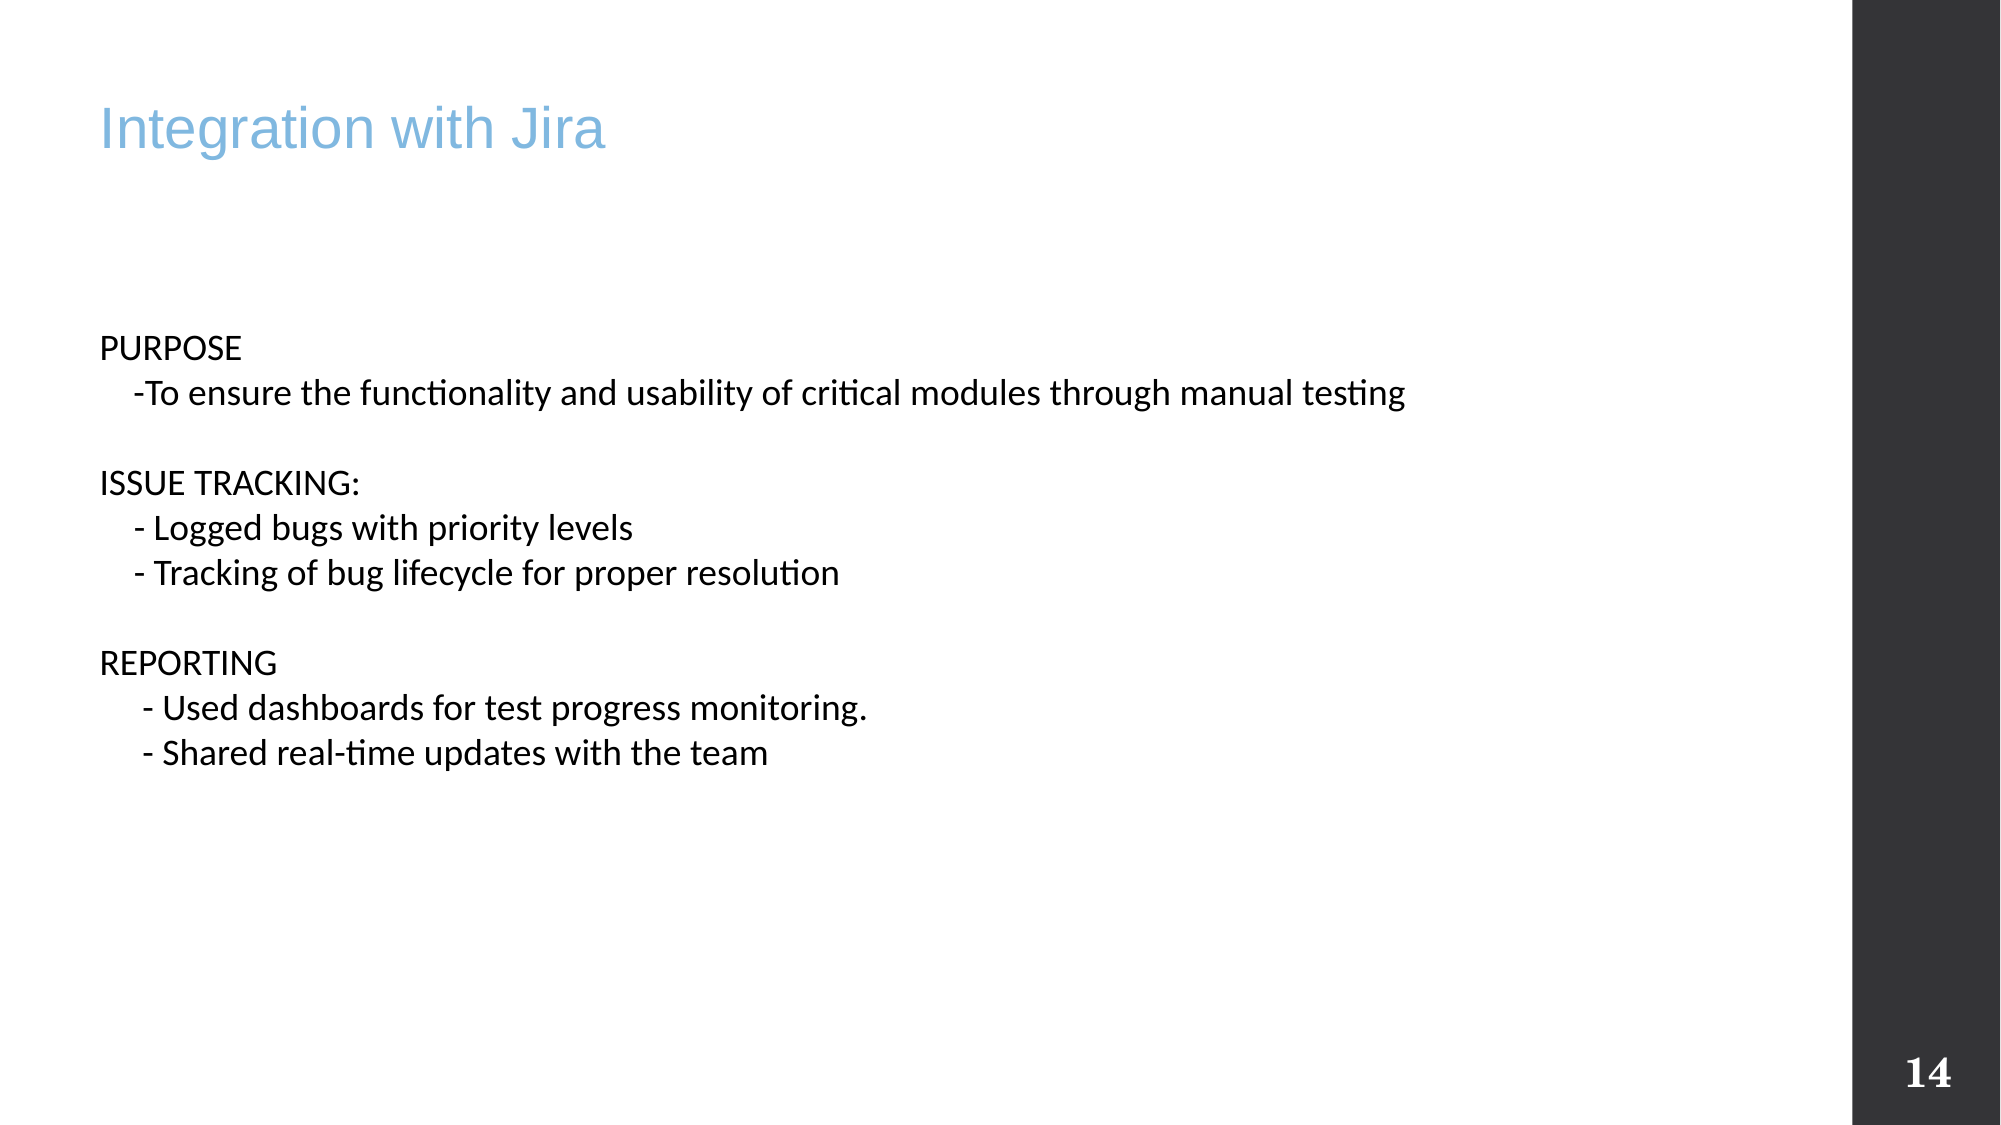

Integration with Jira
PURPOSE
    -To ensure the functionality and usability of critical modules through manual testing

ISSUE TRACKING:
    - Logged bugs with priority levels
    - Tracking of bug lifecycle for proper resolution

REPORTING
     - Used dashboards for test progress monitoring.
     - Shared real-time updates with the team
14